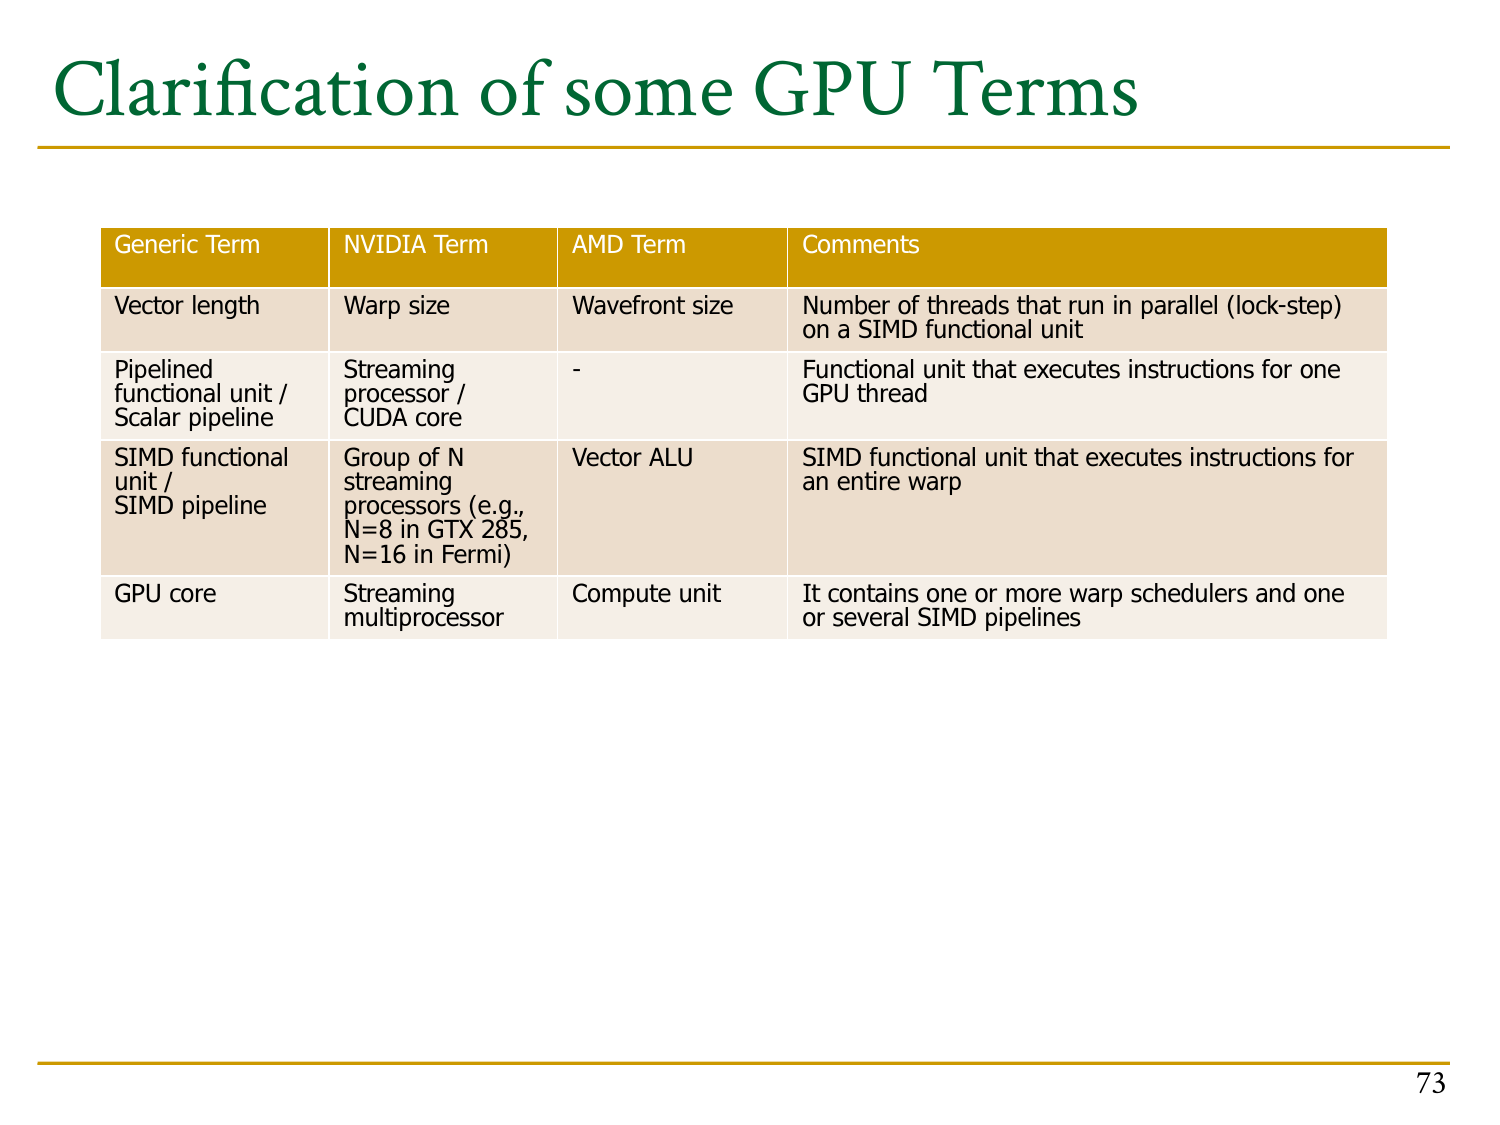

# Clarification of some GPU Terms
| Generic Term | NVIDIA Term | AMD Term | Comments |
| --- | --- | --- | --- |
| Vector length | Warp size | Wavefront size | Number of threads that run in parallel (lock-step) on a SIMD functional unit |
| Pipelined functional unit / Scalar pipeline | Streaming processor / CUDA core | - | Functional unit that executes instructions for one GPU thread |
| SIMD functional unit / SIMD pipeline | Group of N streaming processors (e.g., N=8 in GTX 285, N=16 in Fermi) | Vector ALU | SIMD functional unit that executes instructions for an entire warp |
| GPU core | Streaming multiprocessor | Compute unit | It contains one or more warp schedulers and one or several SIMD pipelines |
73